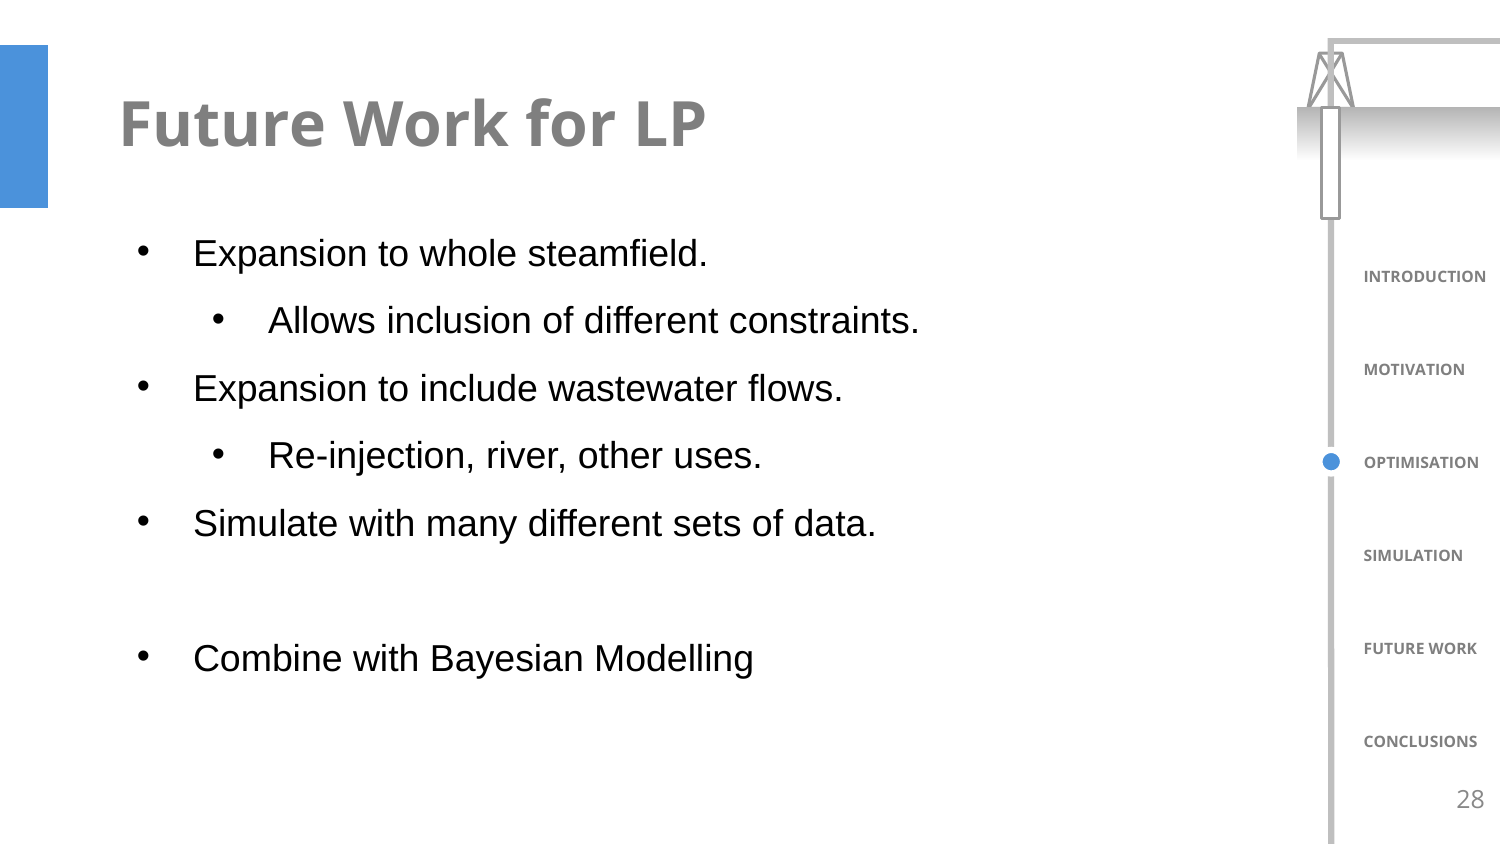

# Future Work for LP
Expansion to whole steamfield.
Allows inclusion of different constraints.
Expansion to include wastewater flows.
Re-injection, river, other uses.
Simulate with many different sets of data.
Combine with Bayesian Modelling

28